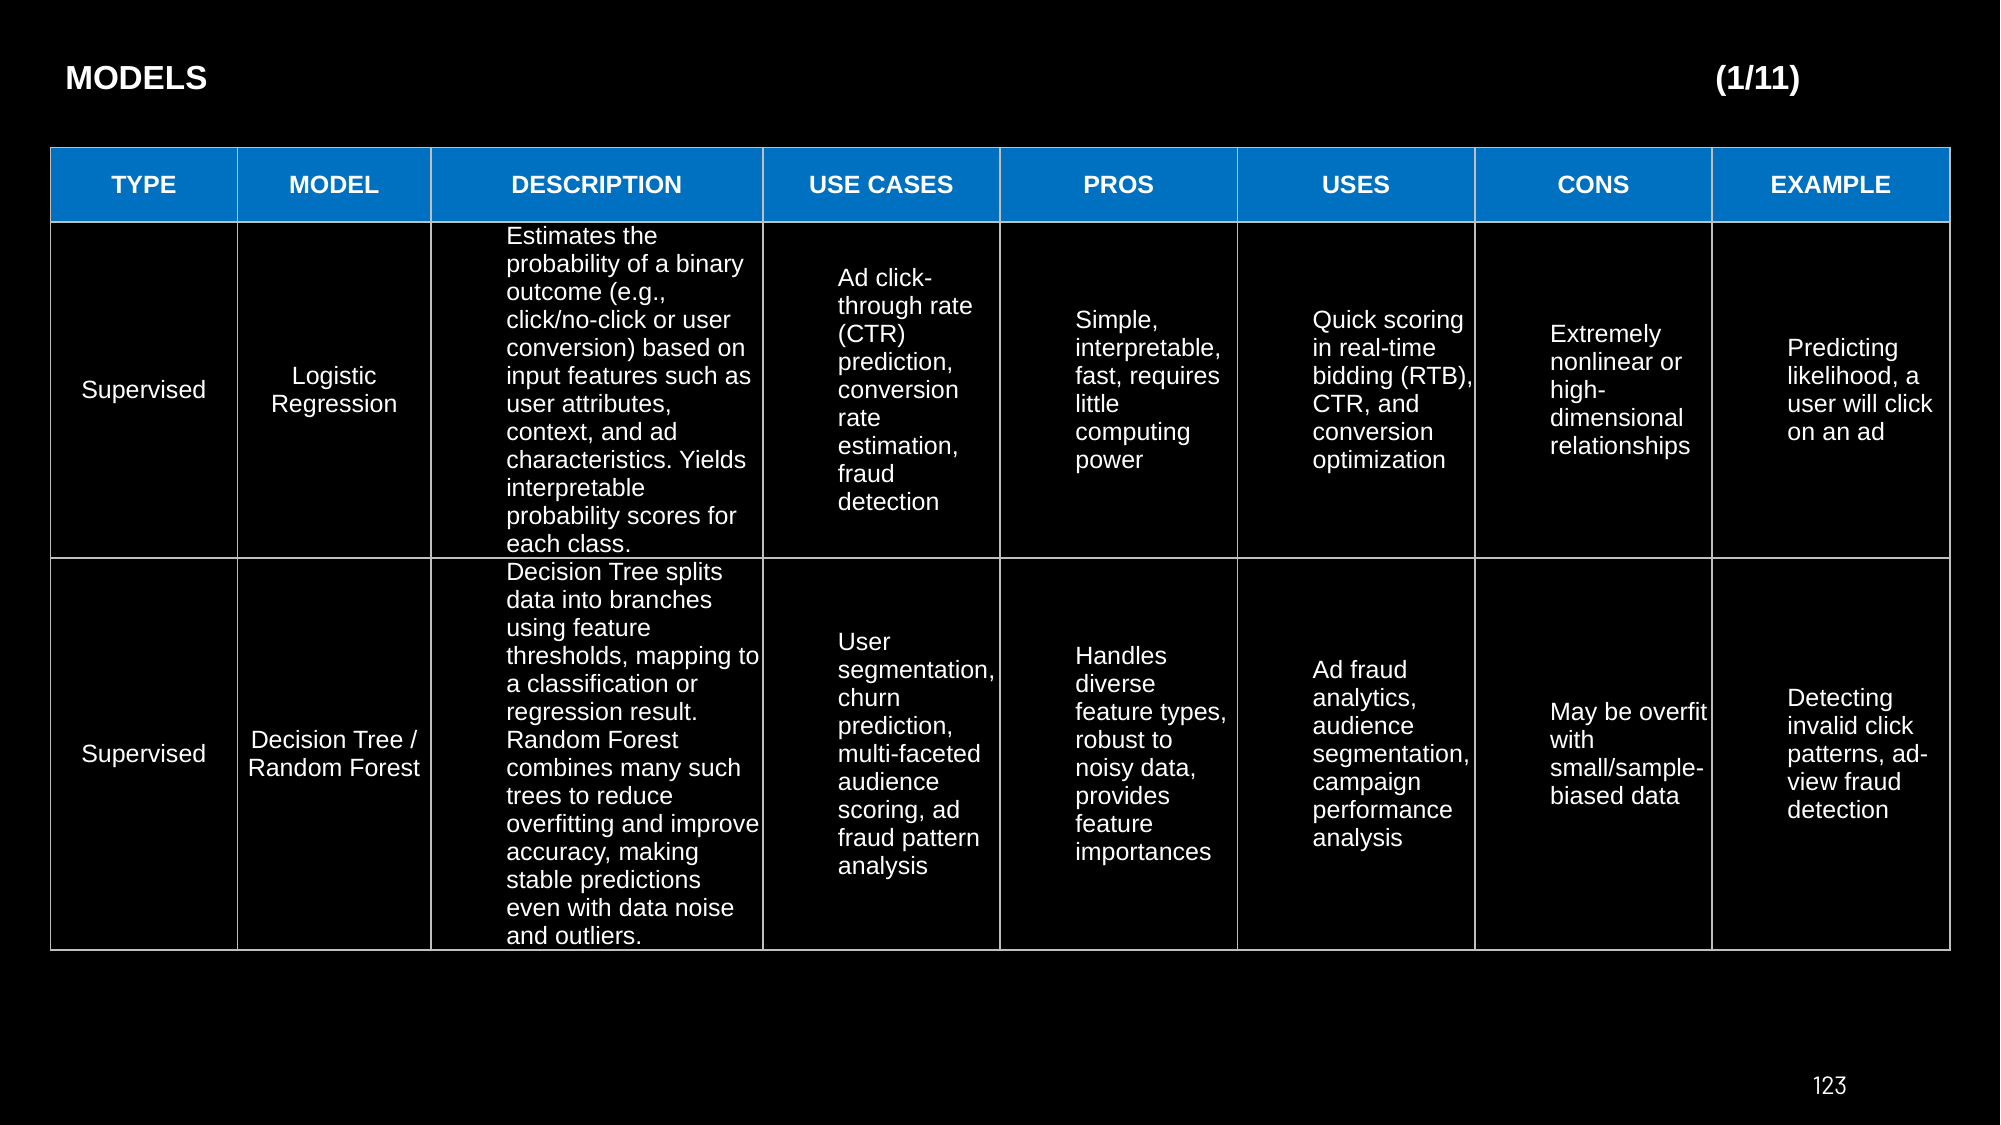

MODELS											(1/11)
| TYPE | MODEL | DESCRIPTION | USE CASES | PROS | USES | CONS | EXAMPLE |
| --- | --- | --- | --- | --- | --- | --- | --- |
| Supervised | Logistic Regression | Estimates the probability of a binary outcome (e.g., click/no-click or user conversion) based on input features such as user attributes, context, and ad characteristics. Yields interpretable probability scores for each class. | Ad click-through rate (CTR) prediction, conversion rate estimation, fraud detection | Simple, interpretable, fast, requires little computing power | Quick scoring in real-time bidding (RTB), CTR, and conversion optimization | Extremely nonlinear or high-dimensional relationships | Predicting likelihood, a user will click on an ad |
| Supervised | Decision Tree / Random Forest | Decision Tree splits data into branches using feature thresholds, mapping to a classification or regression result. Random Forest combines many such trees to reduce overfitting and improve accuracy, making stable predictions even with data noise and outliers. | User segmentation, churn prediction, multi-faceted audience scoring, ad fraud pattern analysis | Handles diverse feature types, robust to noisy data, provides feature importances | Ad fraud analytics, audience segmentation, campaign performance analysis | May be overfit with small/sample-biased data | Detecting invalid click patterns, ad-view fraud detection |
123